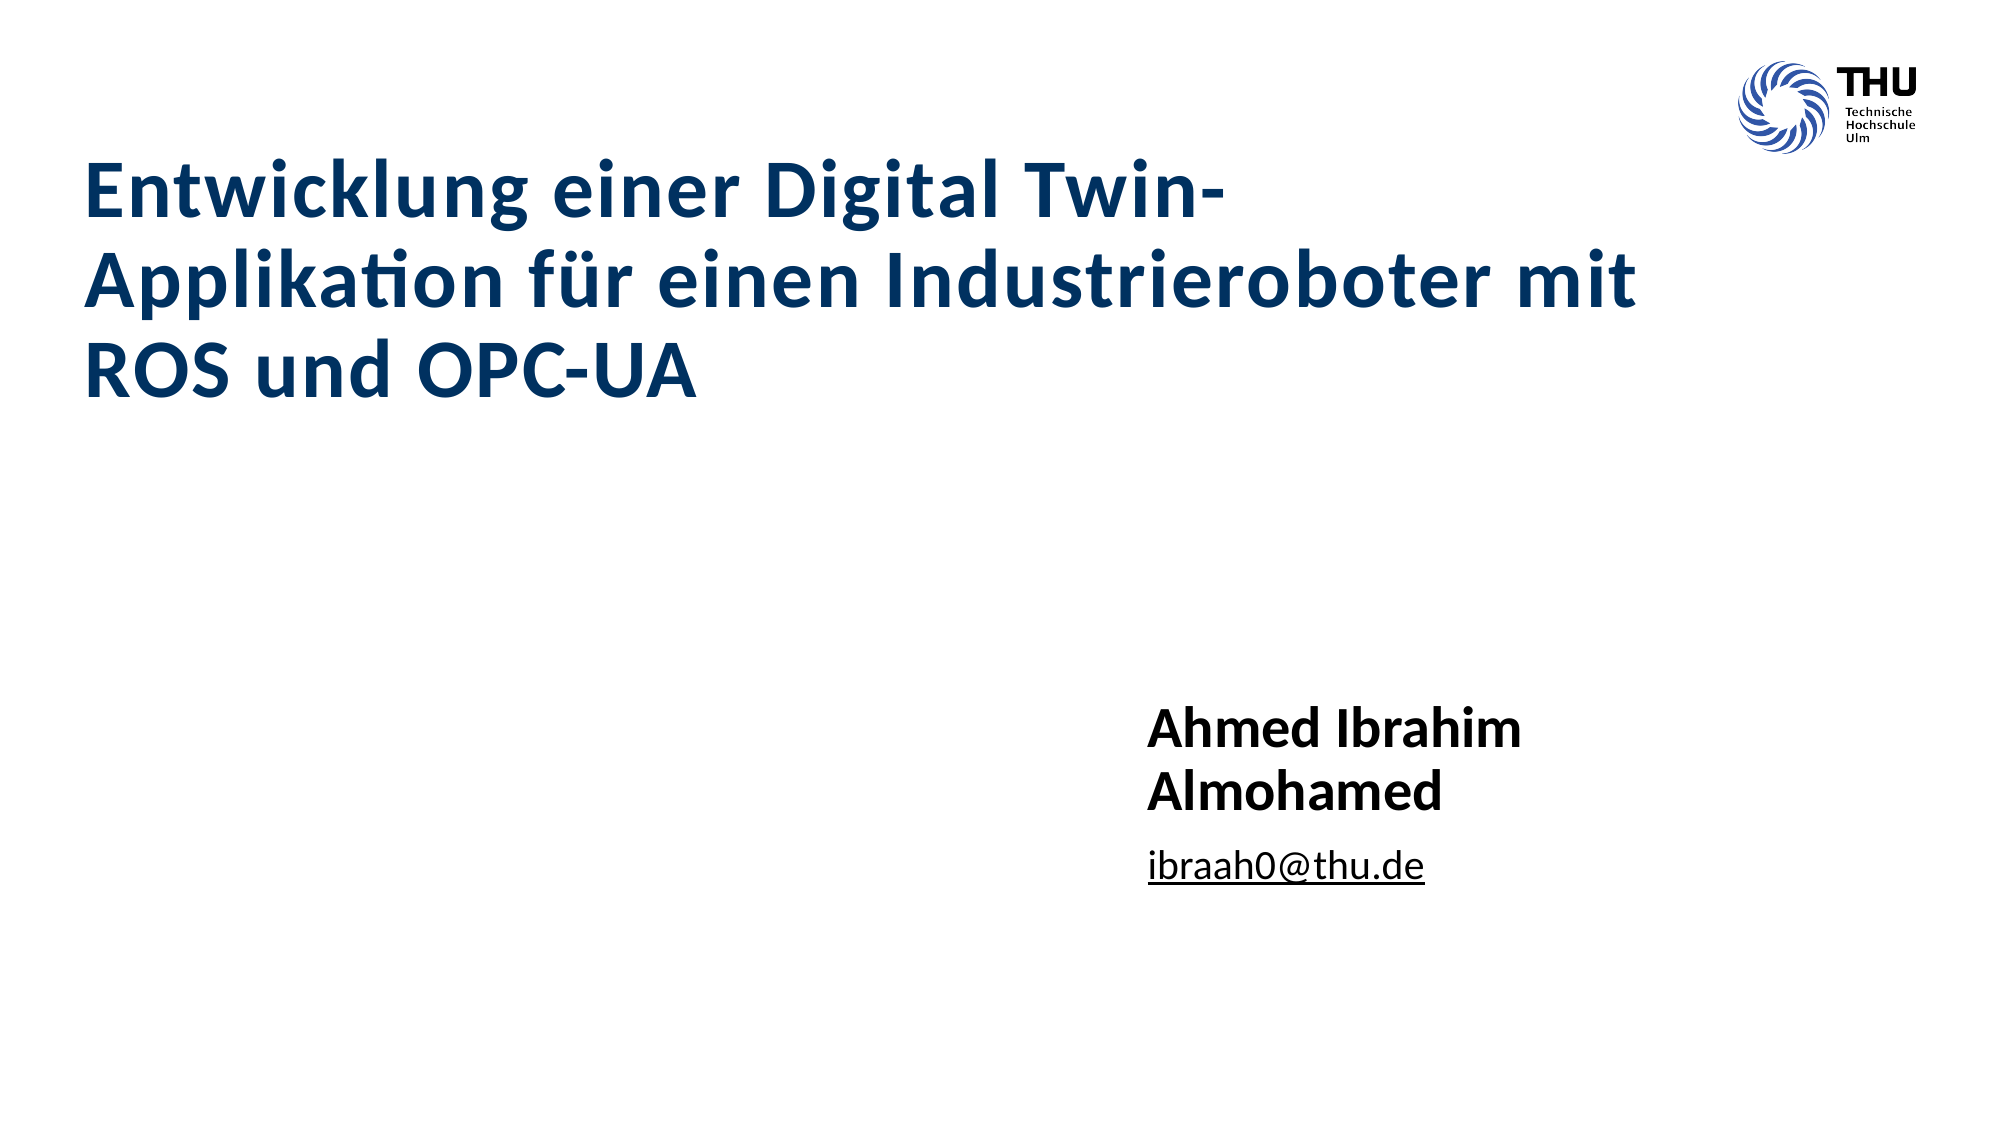

# Entwicklung einer Digital Twin-Applikation für einen Industrieroboter mit ROS und OPC-UA
Ahmed Ibrahim Almohamed
ibraah0@thu.de